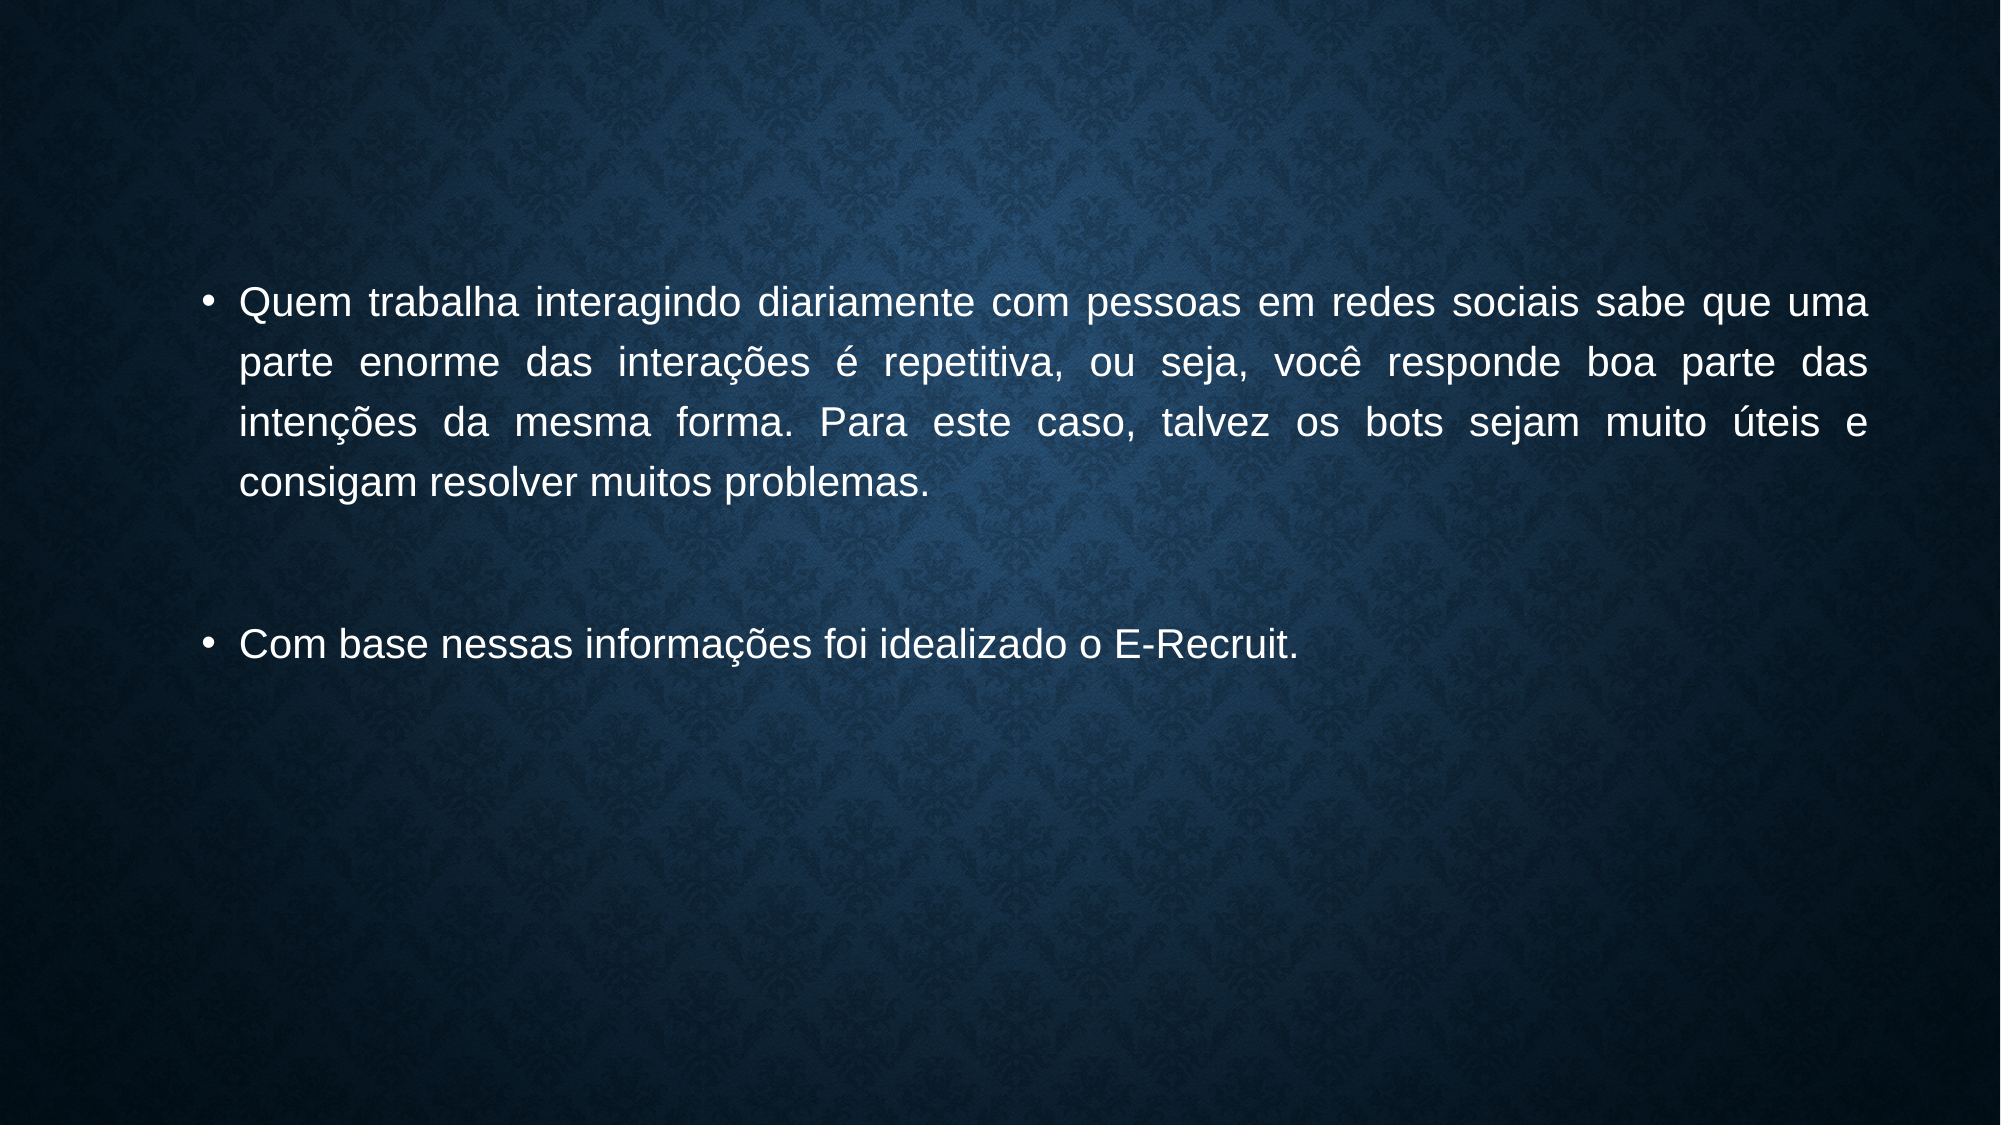

Quem trabalha interagindo diariamente com pessoas em redes sociais sabe que uma parte enorme das interações é repetitiva, ou seja, você responde boa parte das intenções da mesma forma. Para este caso, talvez os bots sejam muito úteis e consigam resolver muitos problemas.

Com base nessas informações foi idealizado o E-Recruit.